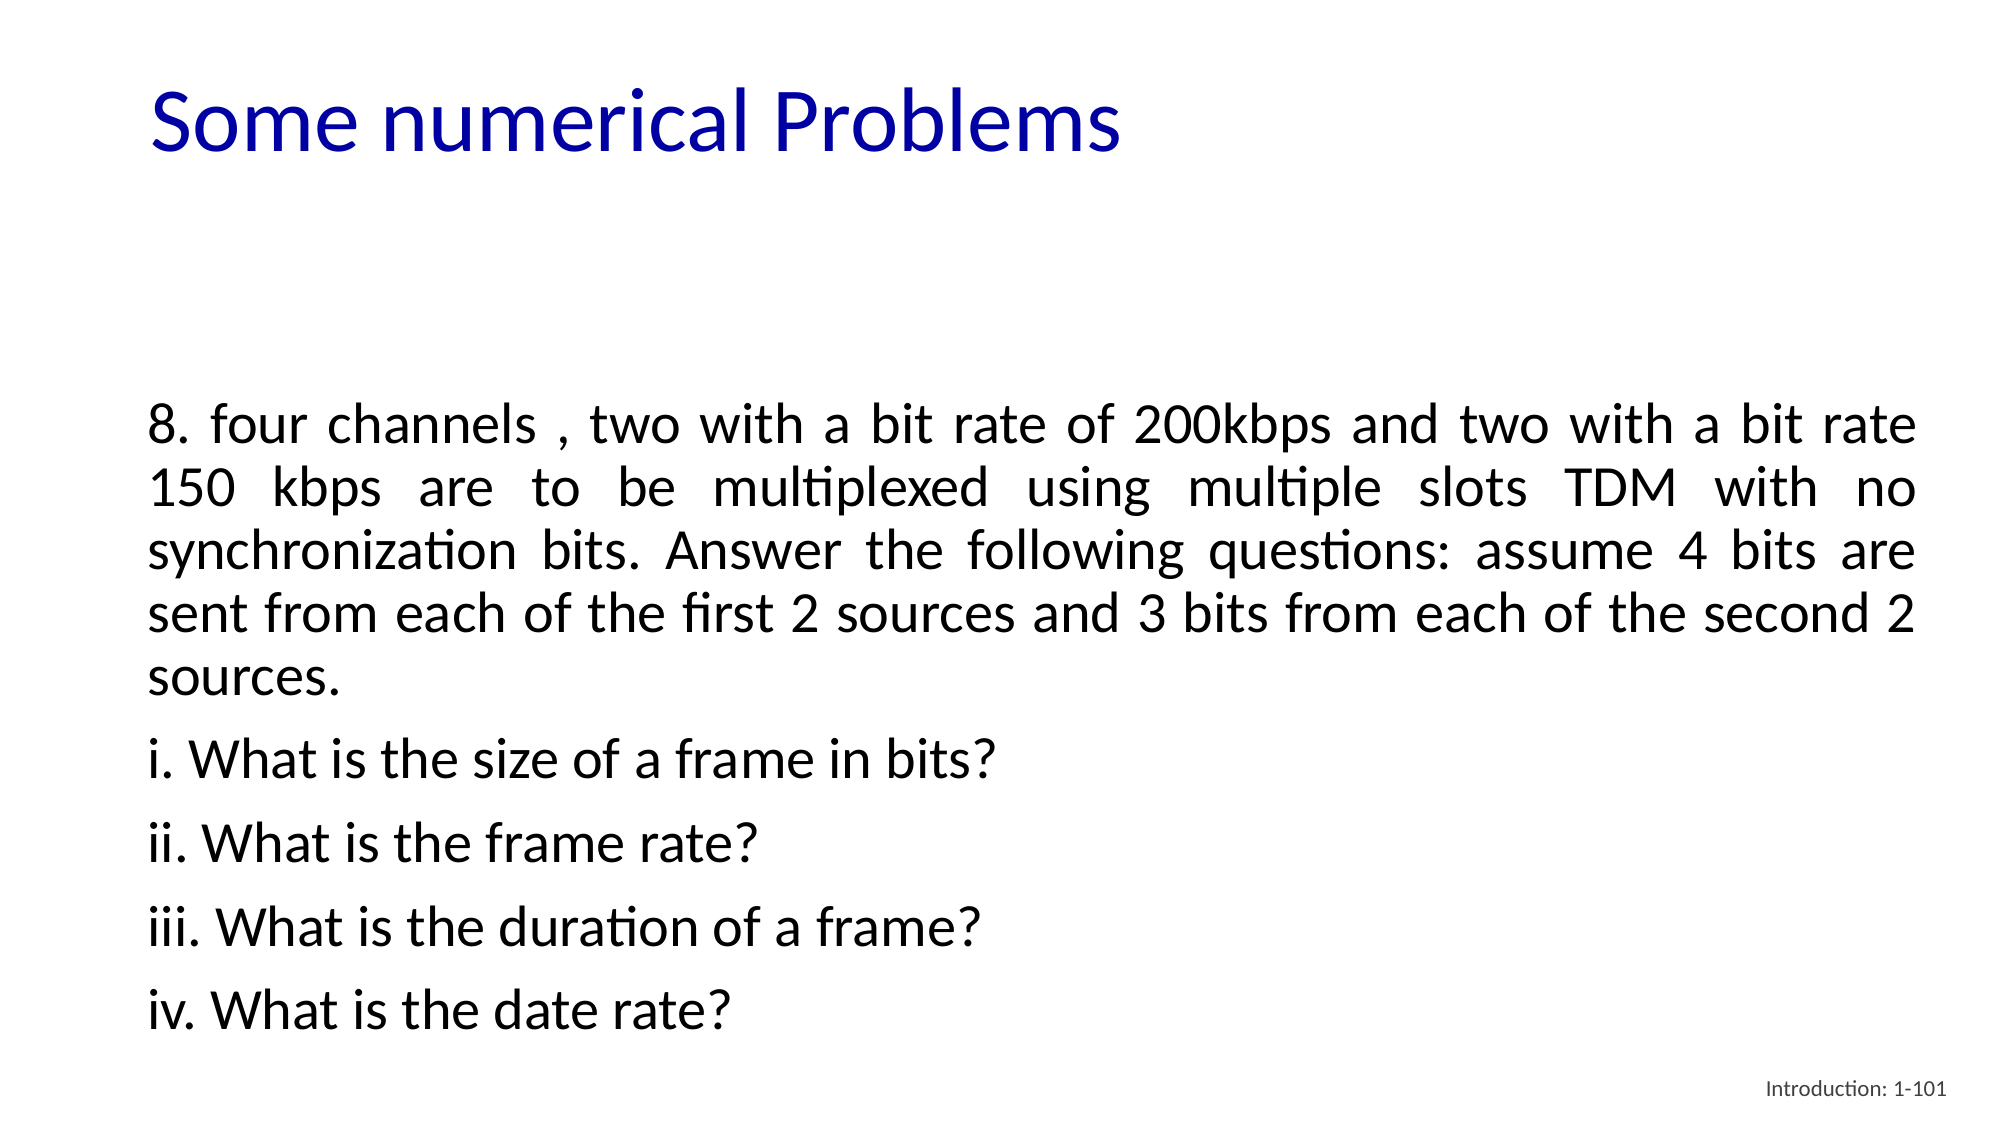

# Some numerical Problems
8. four channels , two with a bit rate of 200kbps and two with a bit rate 150 kbps are to be multiplexed using multiple slots TDM with no synchronization bits. Answer the following questions: assume 4 bits are sent from each of the first 2 sources and 3 bits from each of the second 2 sources.
i. What is the size of a frame in bits?
ii. What is the frame rate?
iii. What is the duration of a frame?
iv. What is the date rate?

Introduction: 1-101